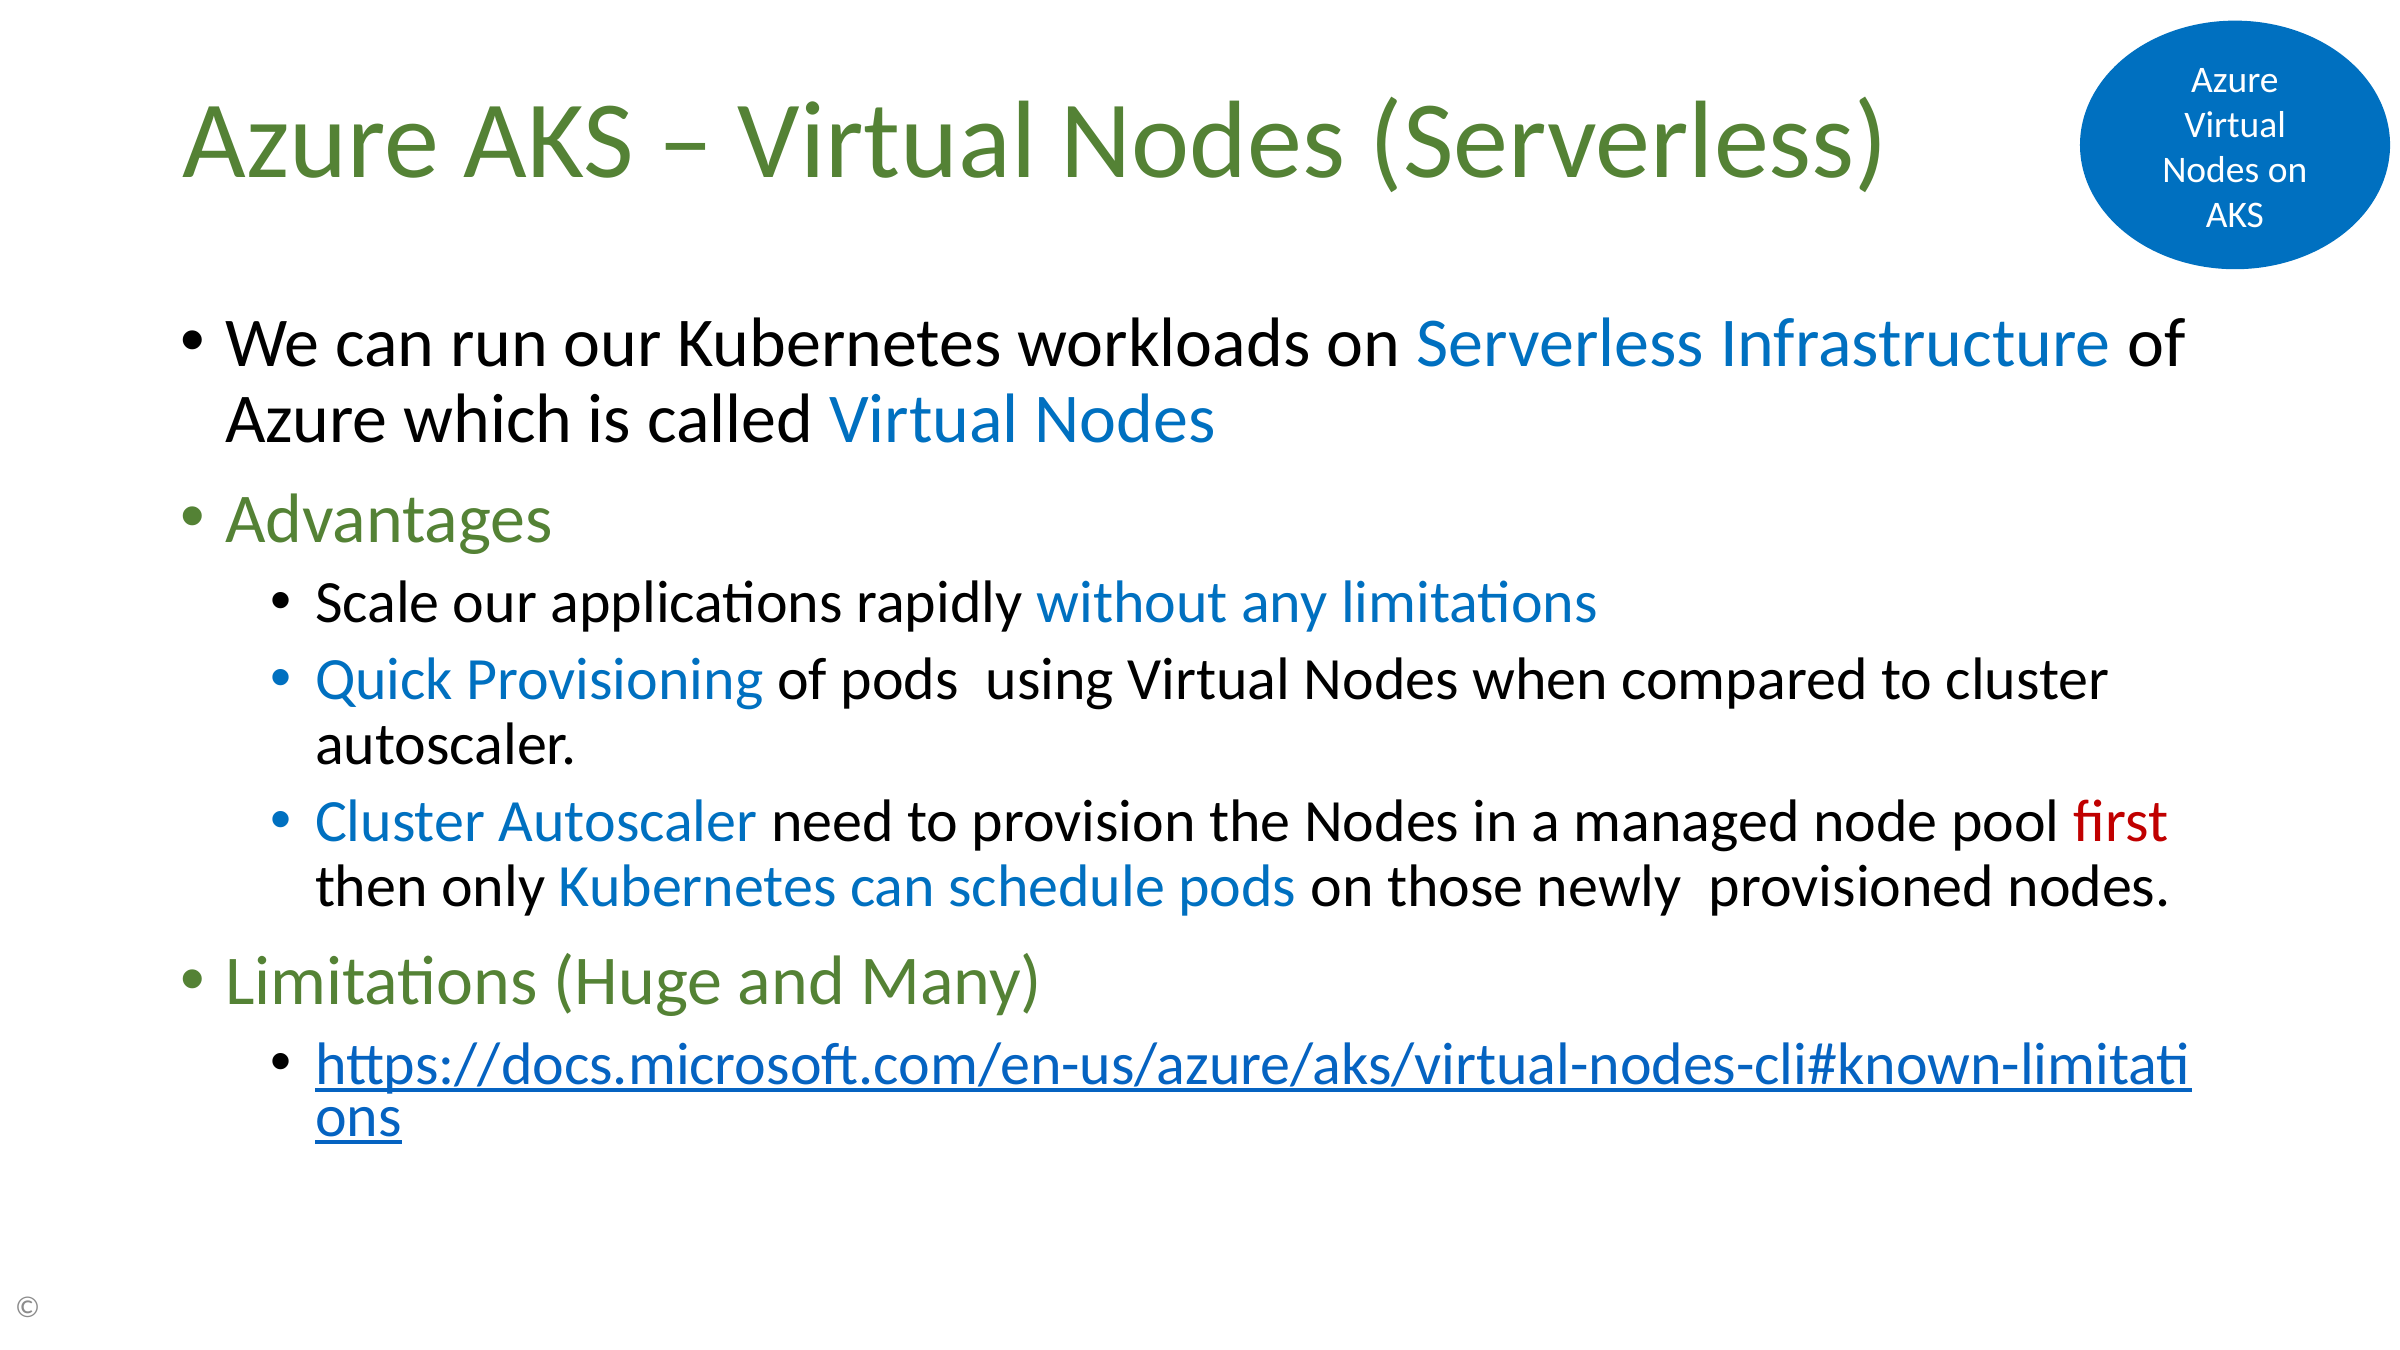

Azure Virtual Nodes on
AKS
# Azure AKS – Virtual Nodes (Serverless)
We can run our Kubernetes workloads on Serverless Infrastructure of Azure which is called Virtual Nodes
Advantages
Scale our applications rapidly without any limitations
Quick Provisioning of pods  using Virtual Nodes when compared to cluster autoscaler.
Cluster Autoscaler need to provision the Nodes in a managed node pool first then only Kubernetes can schedule pods on those newly  provisioned nodes.
Limitations (Huge and Many)
https://docs.microsoft.com/en-us/azure/aks/virtual-nodes-cli#known-limitations

©